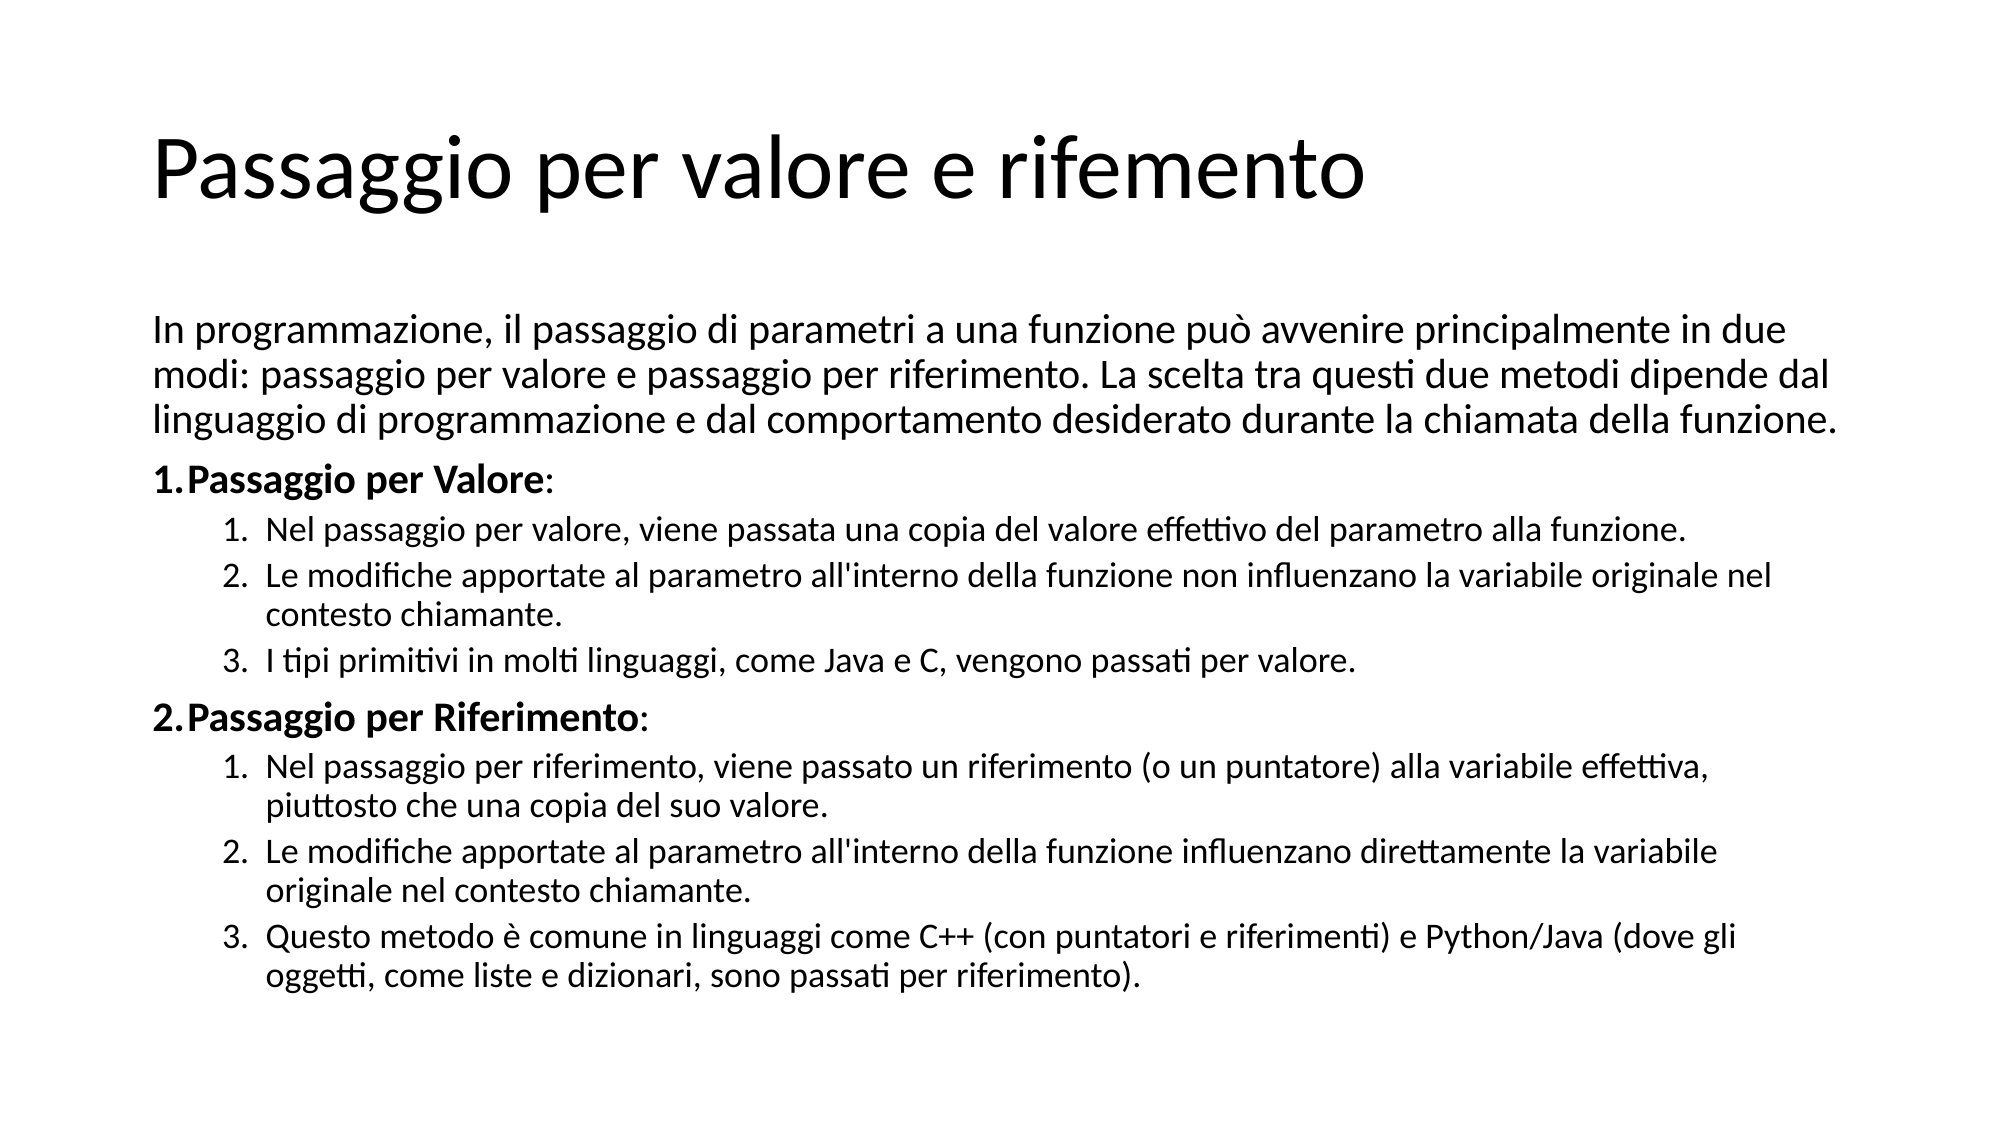

# Passaggio per valore e rifemento
In programmazione, il passaggio di parametri a una funzione può avvenire principalmente in due modi: passaggio per valore e passaggio per riferimento. La scelta tra questi due metodi dipende dal linguaggio di programmazione e dal comportamento desiderato durante la chiamata della funzione.
Passaggio per Valore:
Nel passaggio per valore, viene passata una copia del valore effettivo del parametro alla funzione.
Le modifiche apportate al parametro all'interno della funzione non influenzano la variabile originale nel contesto chiamante.
I tipi primitivi in molti linguaggi, come Java e C, vengono passati per valore.
Passaggio per Riferimento:
Nel passaggio per riferimento, viene passato un riferimento (o un puntatore) alla variabile effettiva, piuttosto che una copia del suo valore.
Le modifiche apportate al parametro all'interno della funzione influenzano direttamente la variabile originale nel contesto chiamante.
Questo metodo è comune in linguaggi come C++ (con puntatori e riferimenti) e Python/Java (dove gli oggetti, come liste e dizionari, sono passati per riferimento).